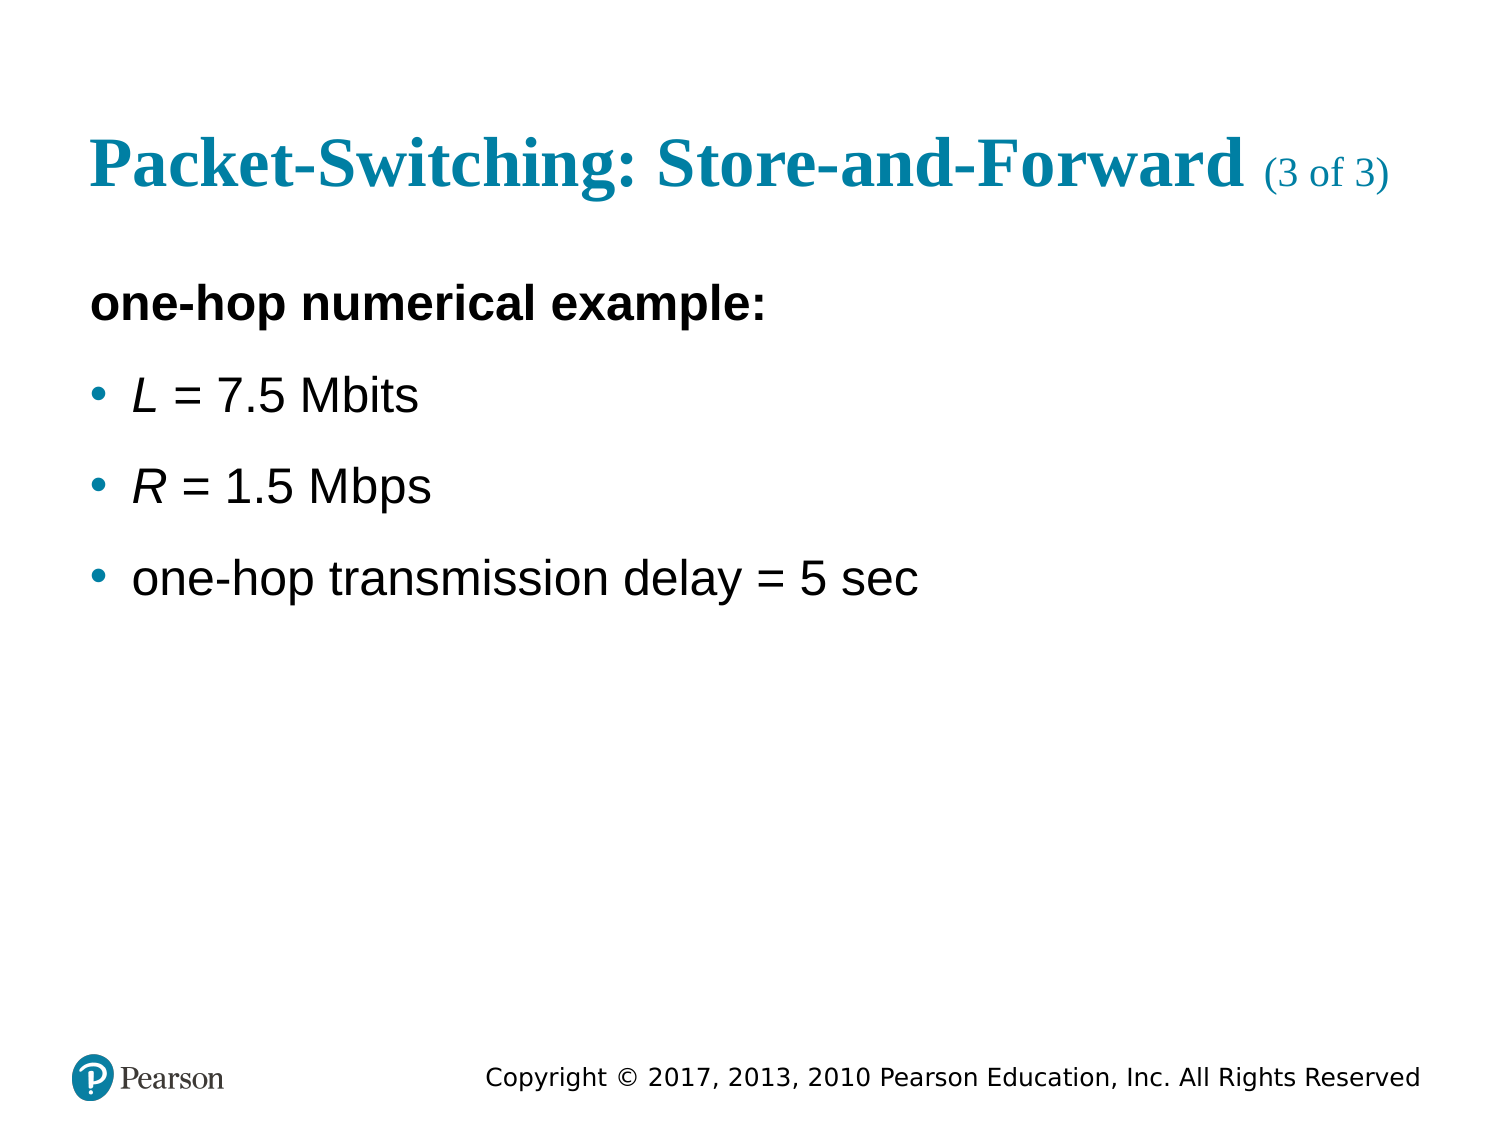

Packet-Switching: Store-and-Forward (3 of 3)
one-hop numerical example:
L = 7.5 Mbits
R = 1.5 M b p s
one-hop transmission delay = 5 sec